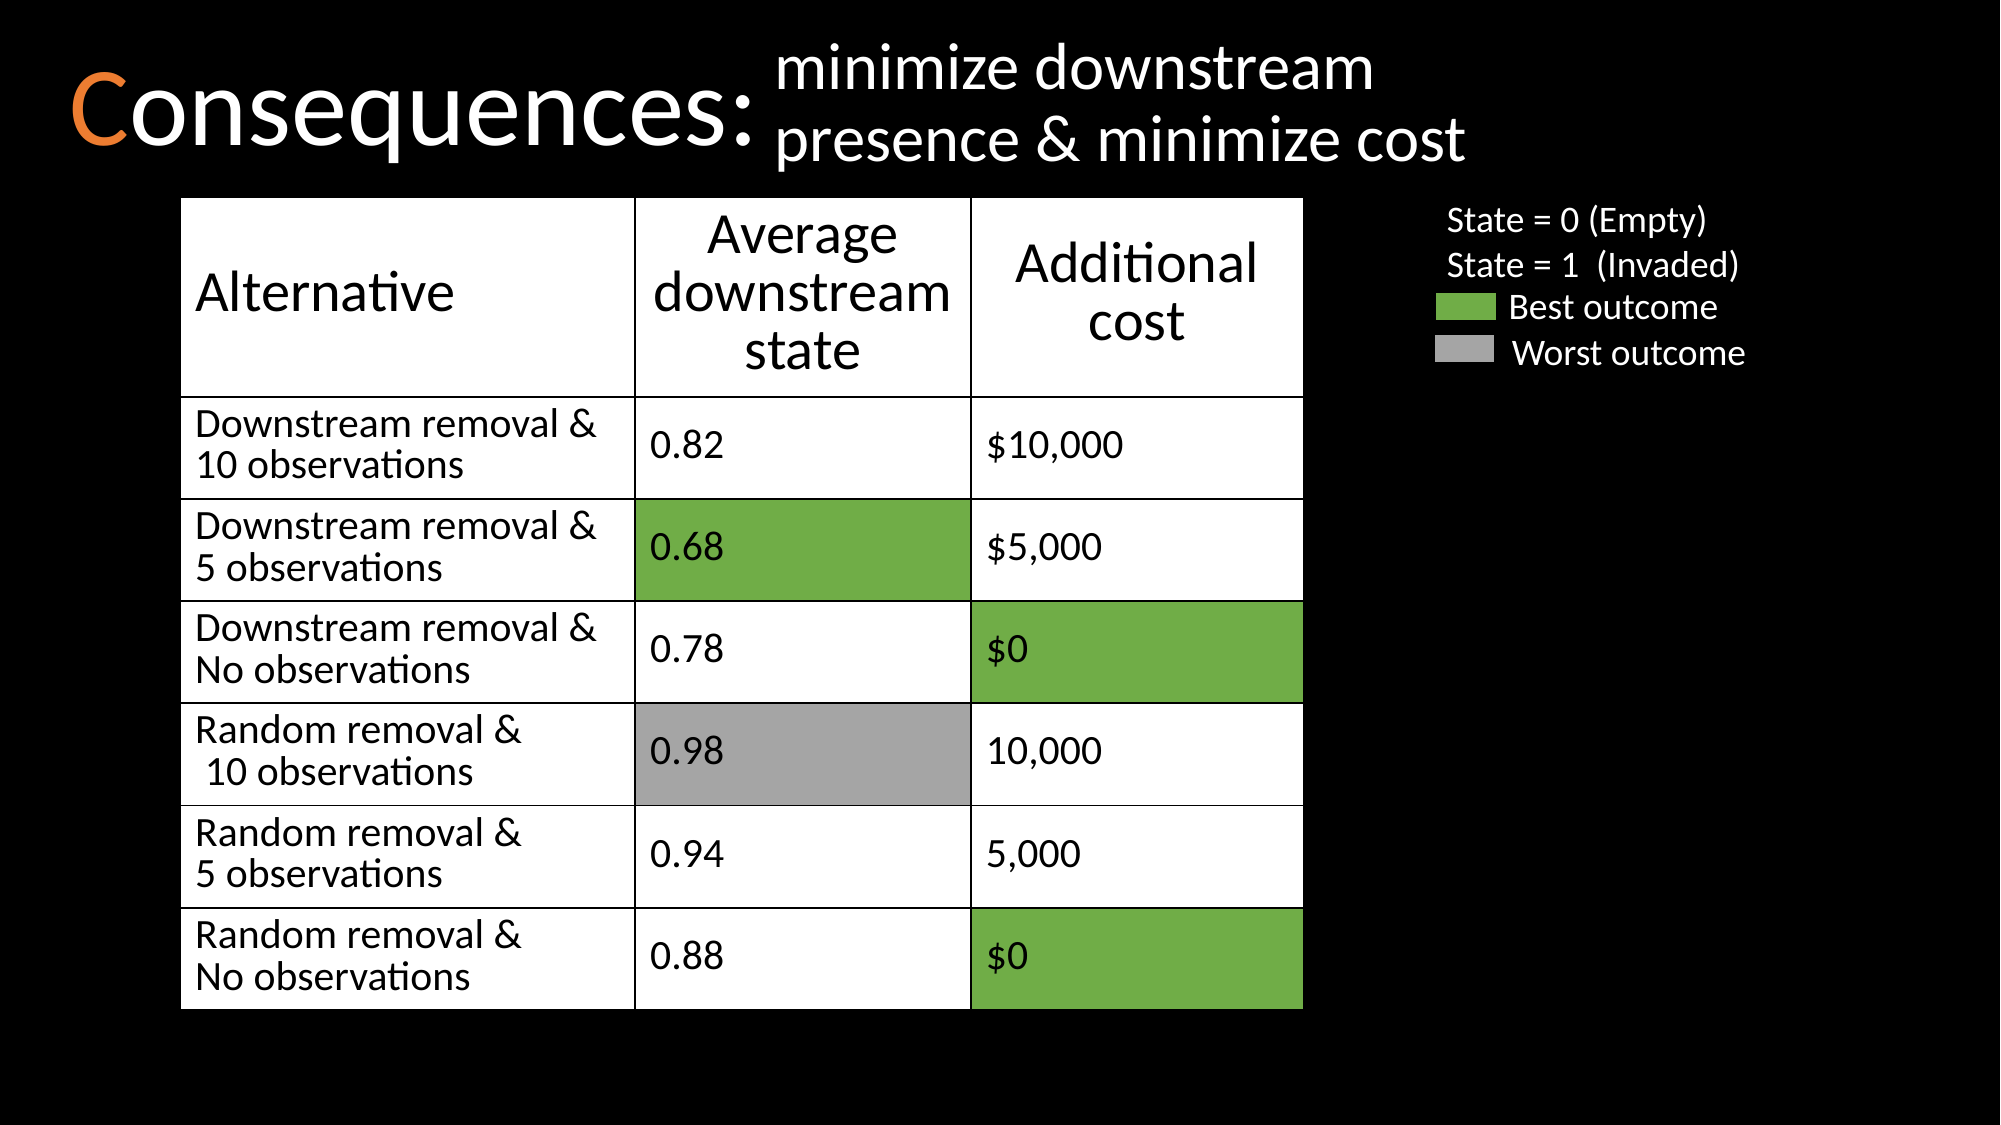

minimize downstream presence & minimize cost
Consequences:
State = 0 (Empty)
State = 1  (Invaded)
| Alternative | Average downstream state | Additional cost |
| --- | --- | --- |
| Downstream removal & 10 observations | 0.82 | $10,000 |
| Downstream removal & 5 observations | 0.68 | $5,000 |
| Downstream removal & No observations | 0.78 | $0 |
| Random removal & 10 observations | 0.98 | 10,000 |
| Random removal & 5 observations | 0.94 | 5,000 |
| Random removal & No observations | 0.88 | $0 |
Best outcome

Worst outcome